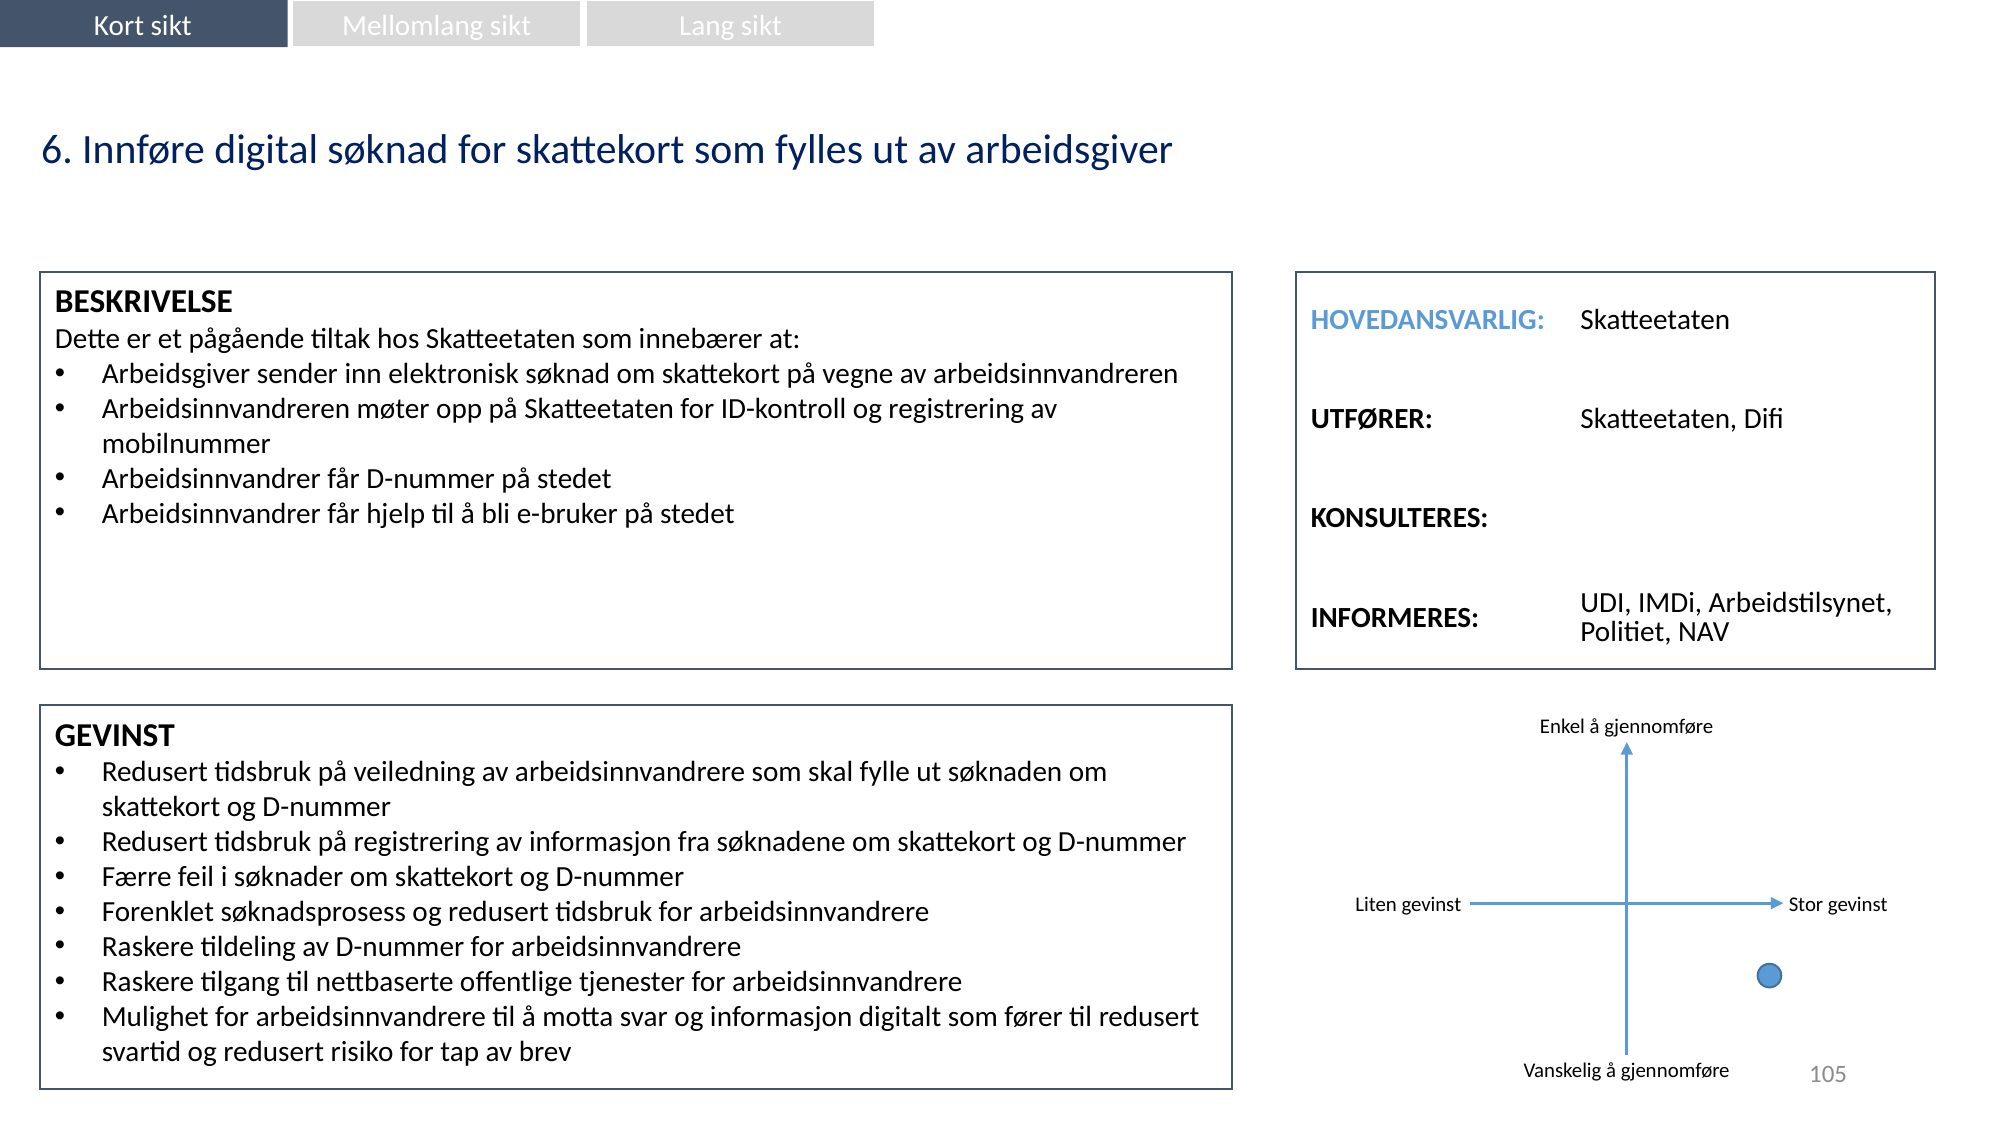

Kort sikt
Mellomlang sikt
Lang sikt
6. Innføre digital søknad for skattekort som fylles ut av arbeidsgiver
| HOVEDANSVARLIG: | Skatteetaten |
| --- | --- |
| UTFØRER: | Skatteetaten, Difi |
| KONSULTERES: |  |
| INFORMERES: | UDI, IMDi, Arbeidstilsynet, Politiet, NAV |
BESKRIVELSE
Dette er et pågående tiltak hos Skatteetaten som innebærer at:
Arbeidsgiver sender inn elektronisk søknad om skattekort på vegne av arbeidsinnvandreren
Arbeidsinnvandreren møter opp på Skatteetaten for ID-kontroll og registrering av mobilnummer
Arbeidsinnvandrer får D-nummer på stedet
Arbeidsinnvandrer får hjelp til å bli e-bruker på stedet

Enkel å gjennomføre
GEVINST
Redusert tidsbruk på veiledning av arbeidsinnvandrere som skal fylle ut søknaden om skattekort og D-nummer
Redusert tidsbruk på registrering av informasjon fra søknadene om skattekort og D-nummer
Færre feil i søknader om skattekort og D-nummer
Forenklet søknadsprosess og redusert tidsbruk for arbeidsinnvandrere
Raskere tildeling av D-nummer for arbeidsinnvandrere
Raskere tilgang til nettbaserte offentlige tjenester for arbeidsinnvandrere
Mulighet for arbeidsinnvandrere til å motta svar og informasjon digitalt som fører til redusert svartid og redusert risiko for tap av brev

Liten gevinst
Stor gevinst

105
Vanskelig å gjennomføre